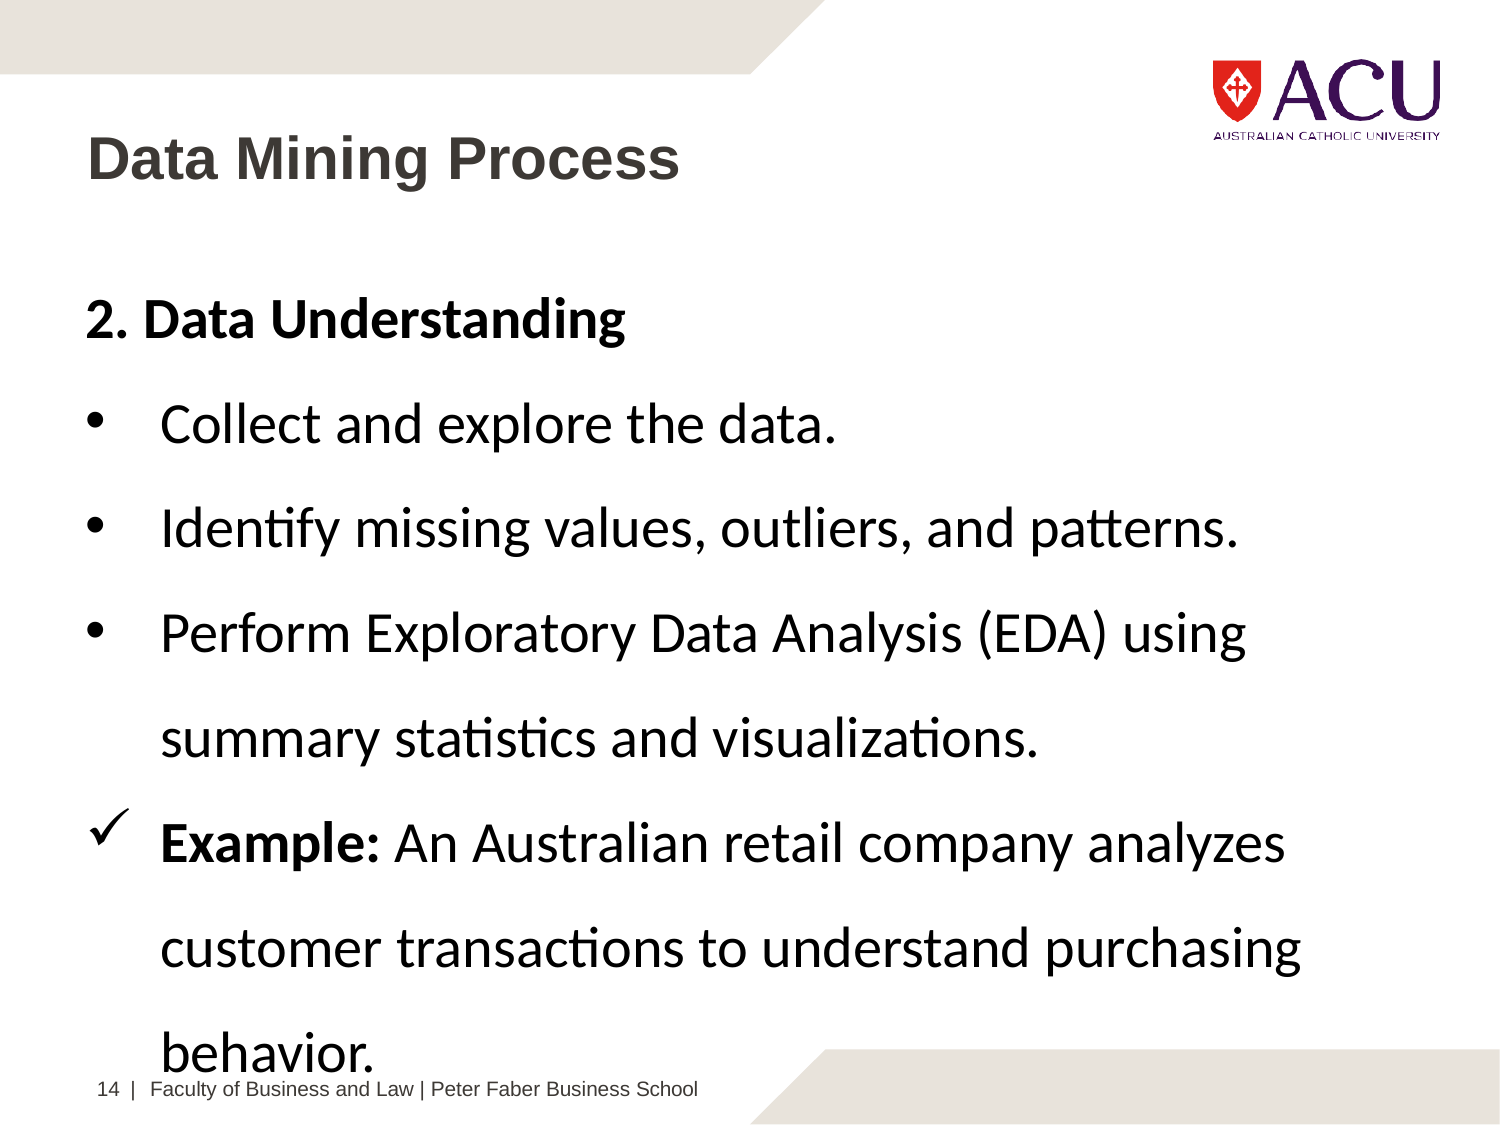

# Data Mining Process
2. Data Understanding
Collect and explore the data.
Identify missing values, outliers, and patterns.
Perform Exploratory Data Analysis (EDA) using summary statistics and visualizations.
Example: An Australian retail company analyzes customer transactions to understand purchasing behavior.
14 | Faculty of Business and Law | Peter Faber Business School